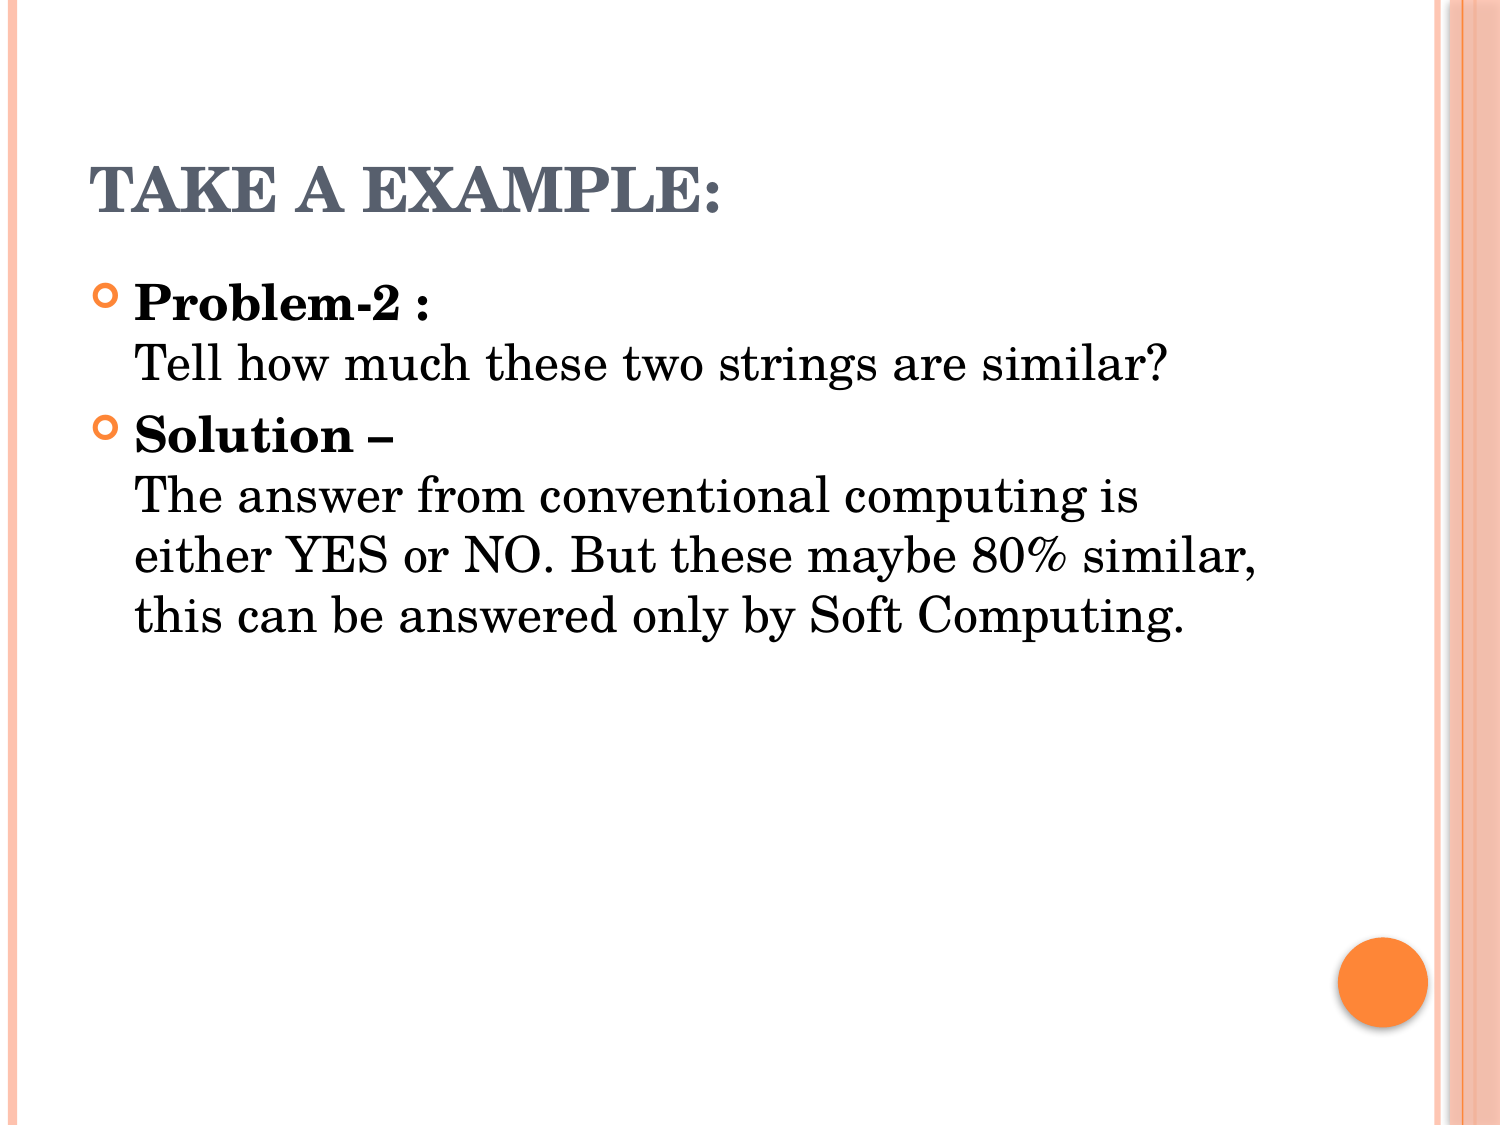

# Take a example:
Problem-2 : 
Tell how much these two strings are similar?
Solution – 
The answer from conventional computing is either YES or NO. But these maybe 80% similar, this can be answered only by Soft Computing.